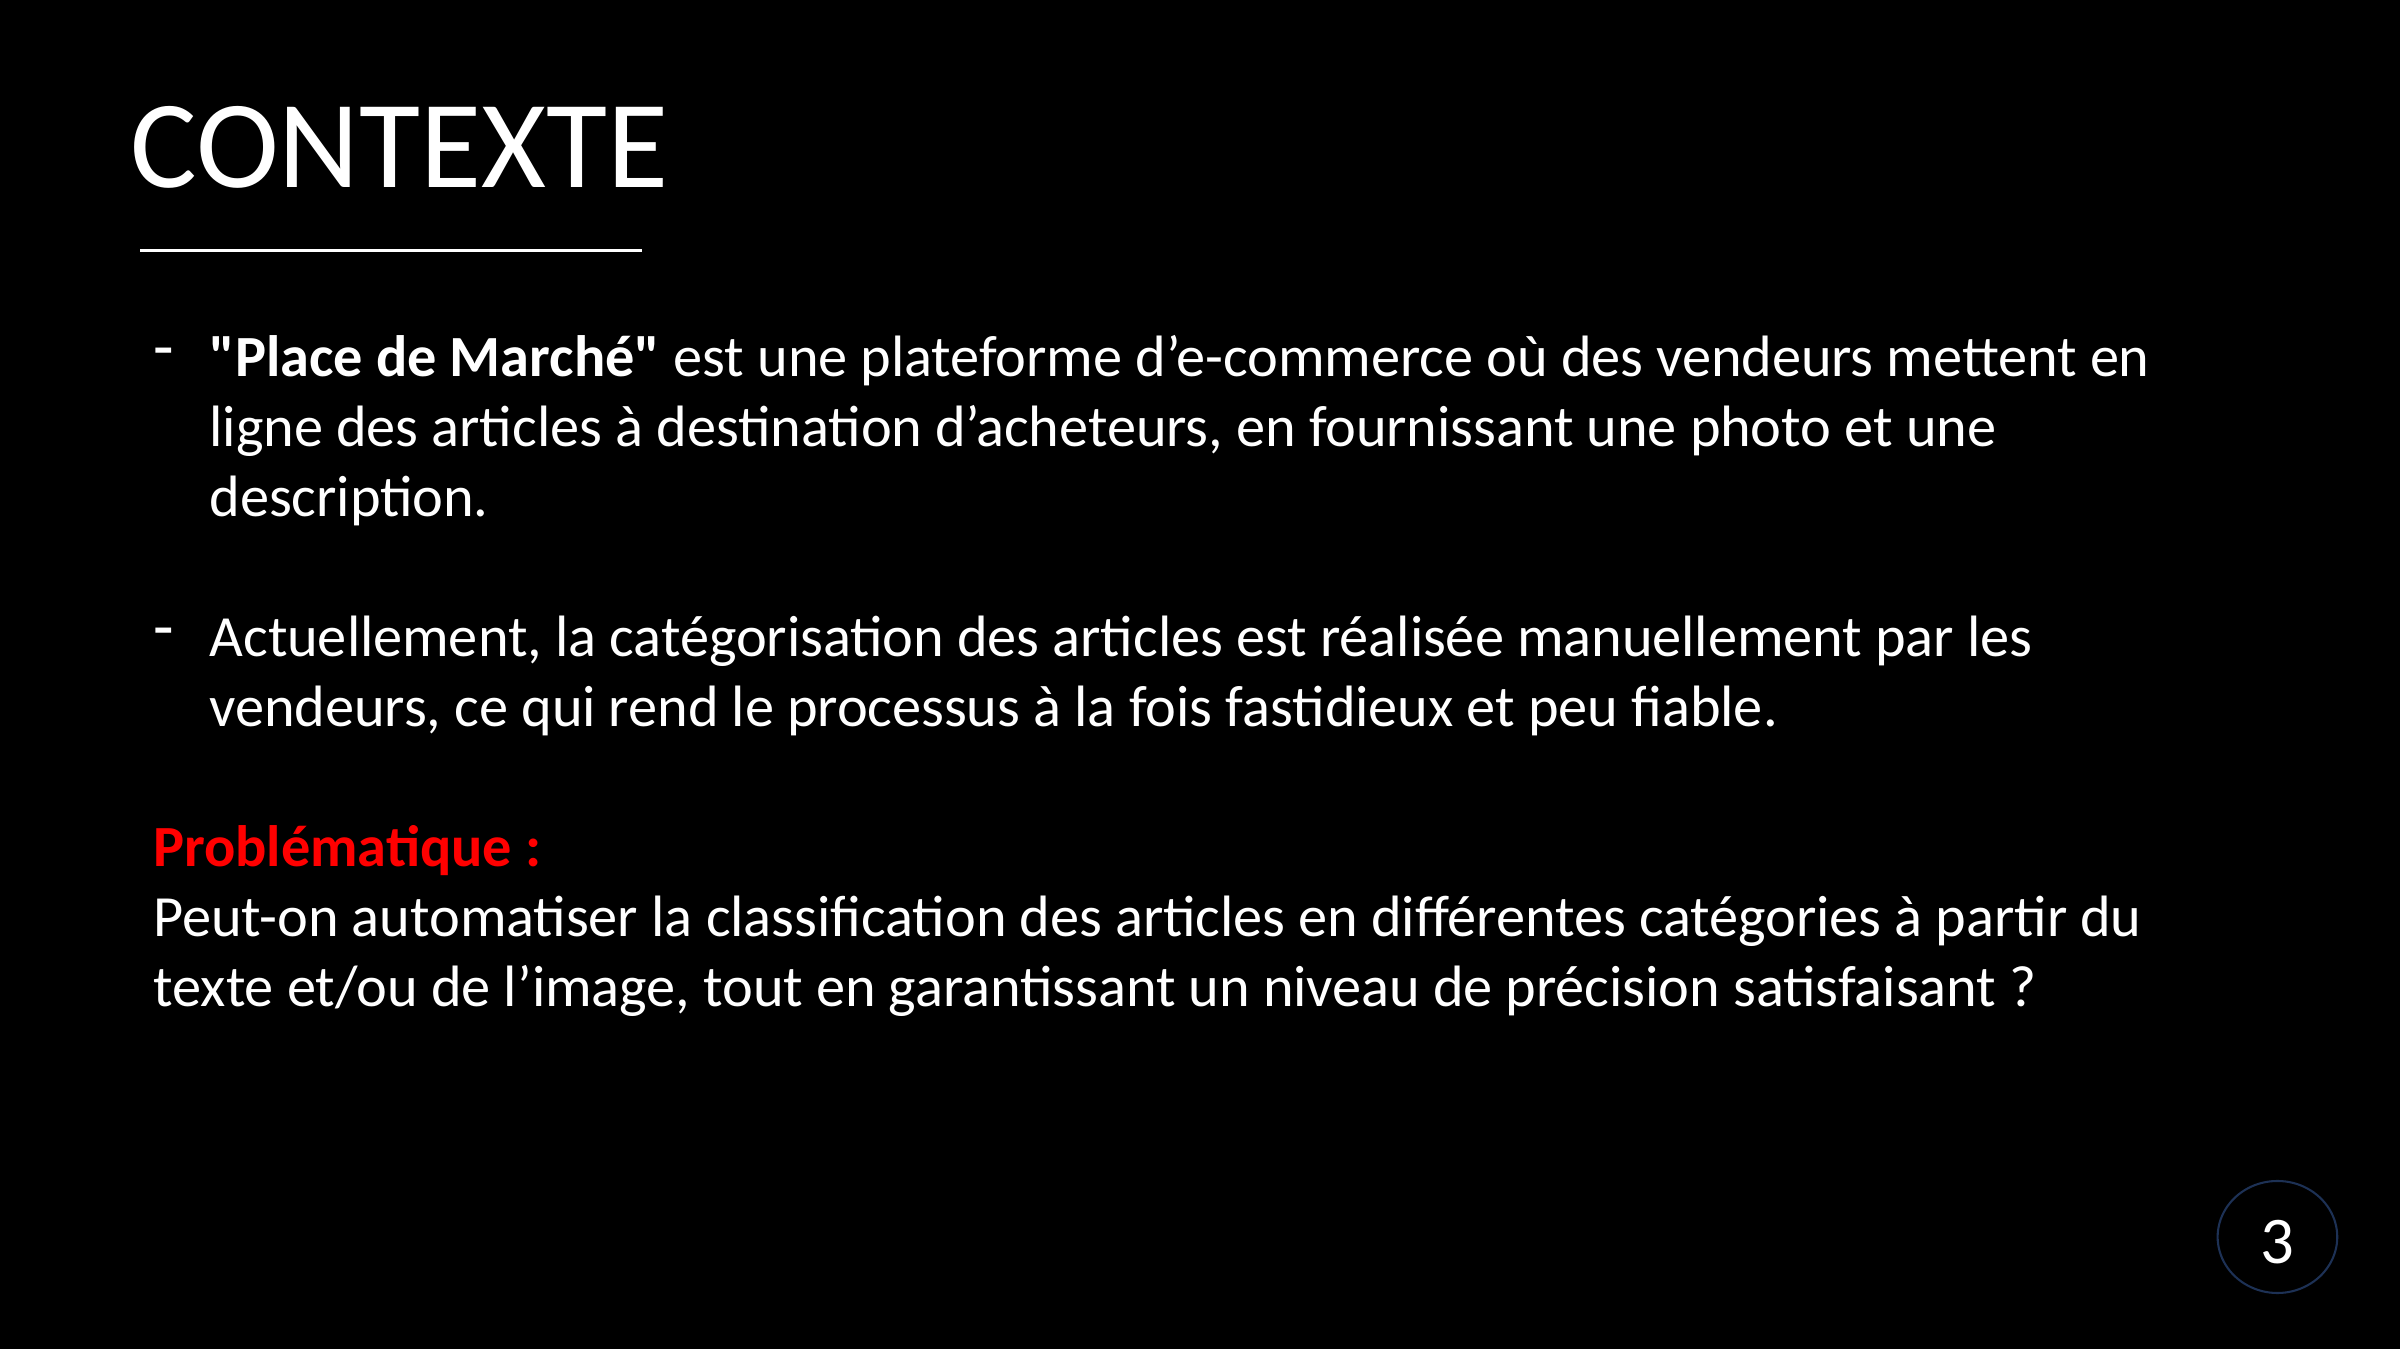

CONTEXTE
"Place de Marché" est une plateforme d’e-commerce où des vendeurs mettent en ligne des articles à destination d’acheteurs, en fournissant une photo et une description.

Actuellement, la catégorisation des articles est réalisée manuellement par les vendeurs, ce qui rend le processus à la fois fastidieux et peu fiable.

Problématique :
Peut-on automatiser la classification des articles en différentes catégories à partir du texte et/ou de l’image, tout en garantissant un niveau de précision satisfaisant ?

3